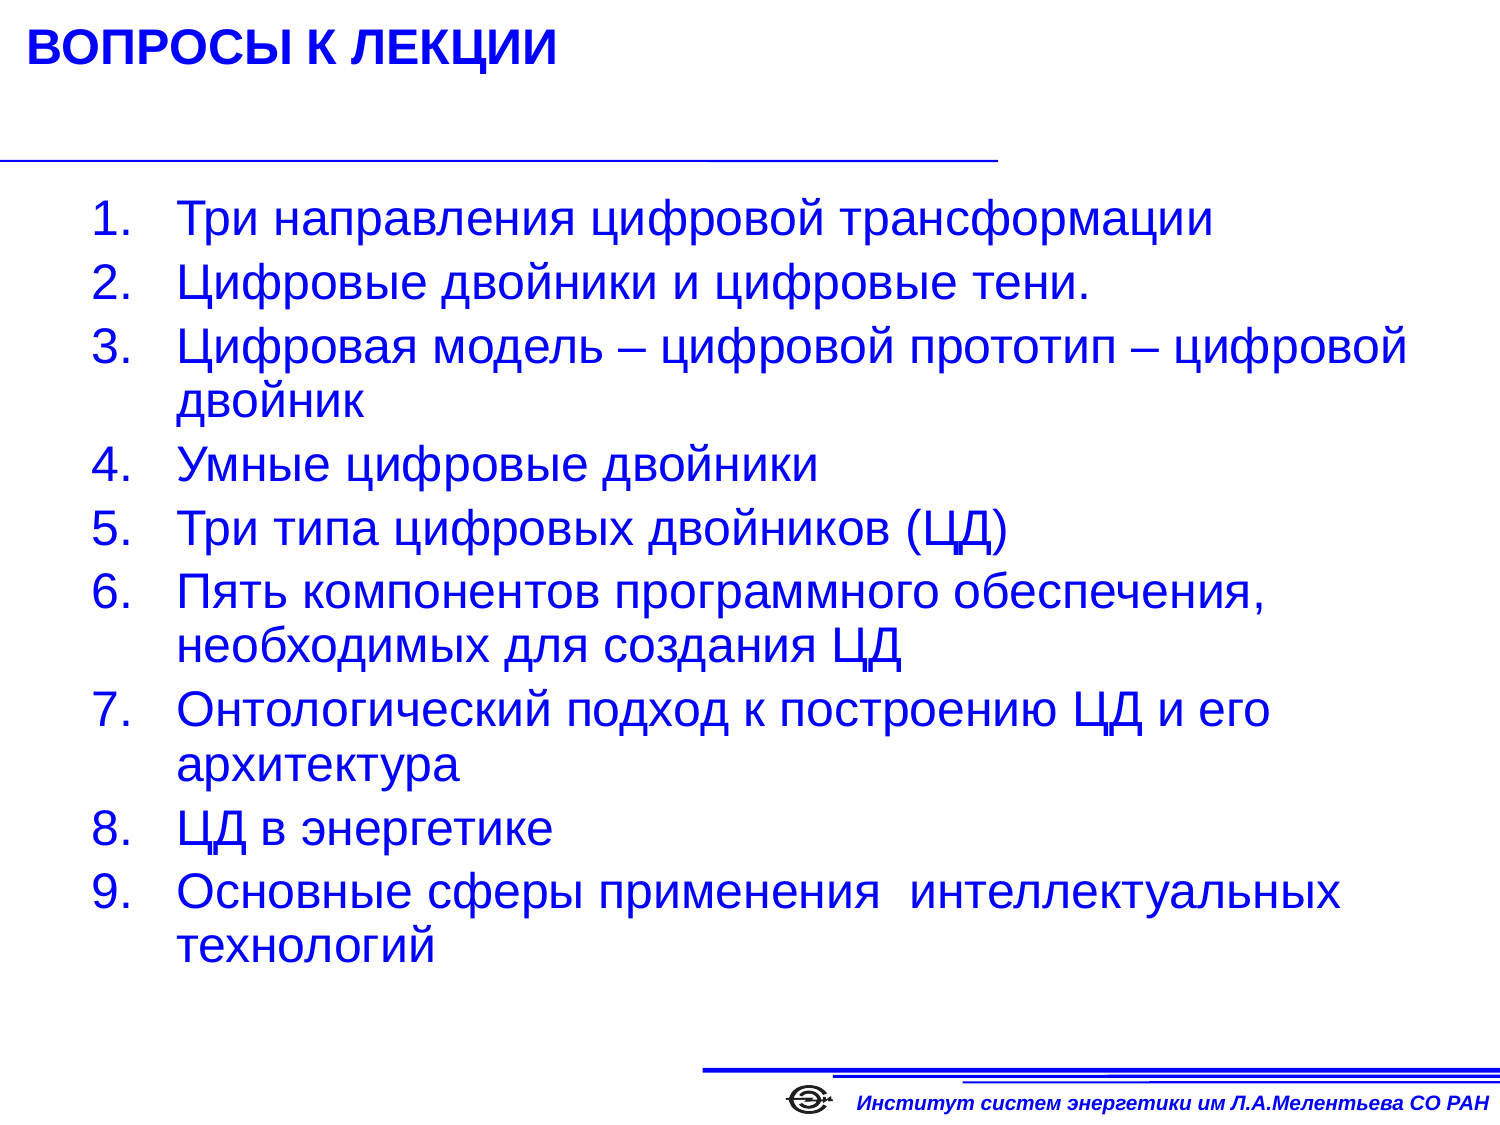

ВОПРОСЫ К ЛЕКЦИИ
Три направления цифровой трансформации
Цифровые двойники и цифровые тени.
Цифровая модель – цифровой прототип – цифровой двойник
Умные цифровые двойники
Три типа цифровых двойников (ЦД)
Пять компонентов программного обеспечения, необходимых для создания ЦД
Онтологический подход к построению ЦД и его архитектура
ЦД в энергетике
Основные сферы применения  интеллектуальных технологий